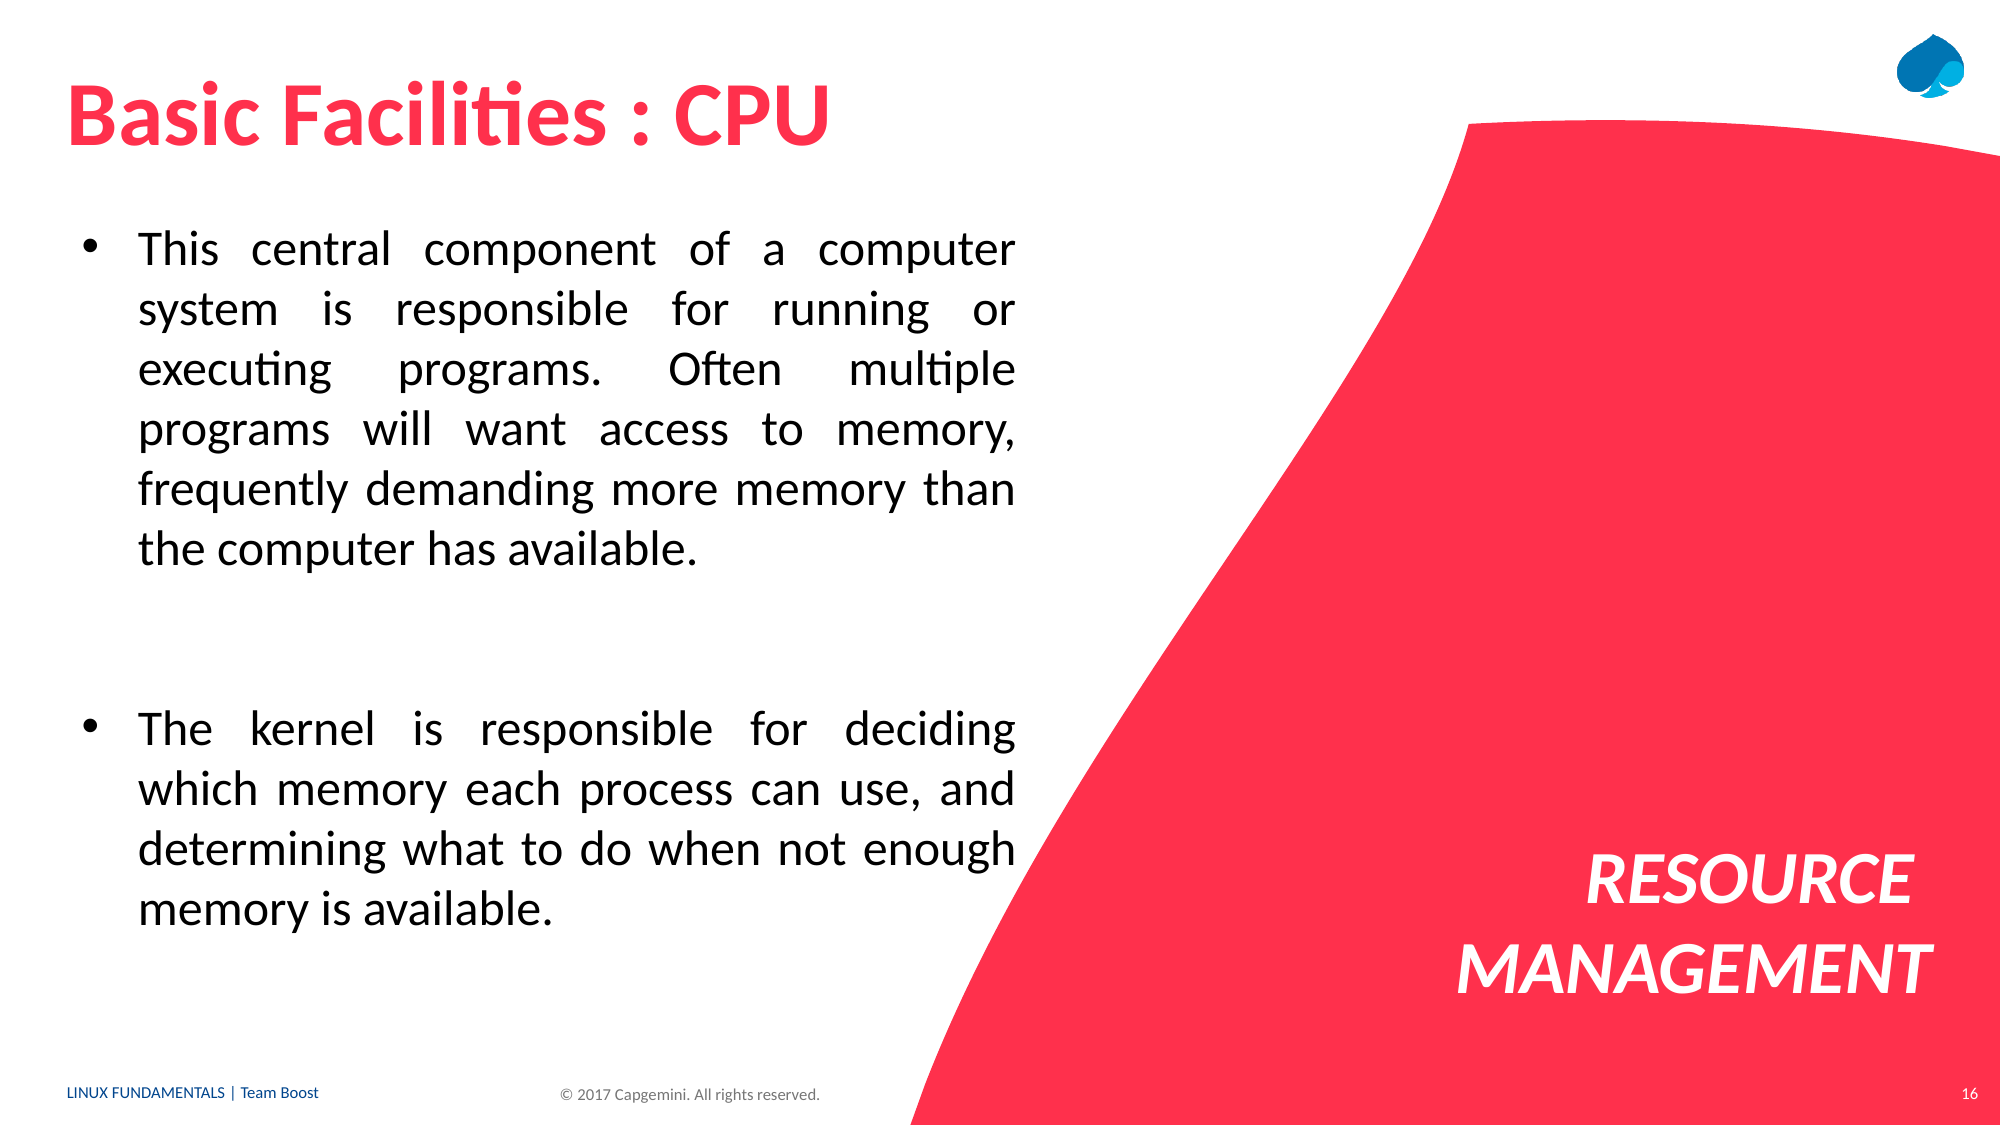

# Basic Facilities : CPU
This central component of a computer system is responsible for running or executing programs. Often multiple programs will want access to memory, frequently demanding more memory than the computer has available.

The kernel is responsible for deciding which memory each process can use, and determining what to do when not enough memory is available.
RESOURCE
MANAGEMENT